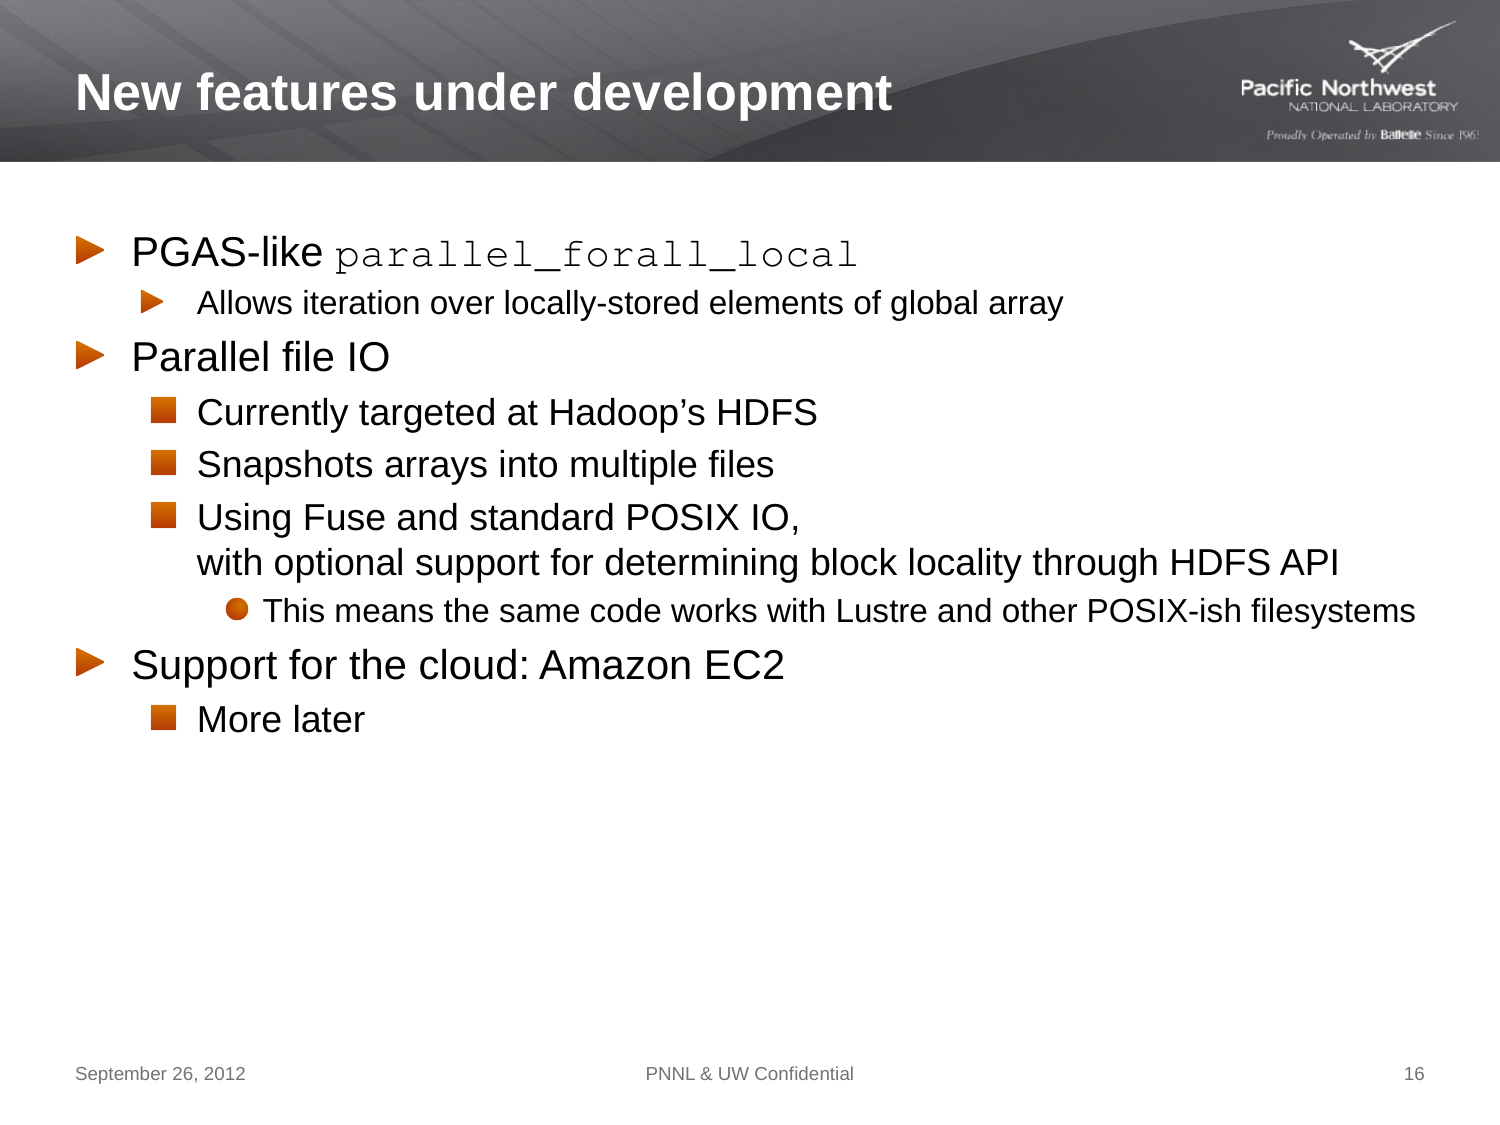

# New features under development
PGAS-like parallel_forall_local
Allows iteration over locally-stored elements of global array
Parallel file IO
Currently targeted at Hadoop’s HDFS
Snapshots arrays into multiple files
Using Fuse and standard POSIX IO,
with optional support for determining block locality through HDFS API
This means the same code works with Lustre and other POSIX-ish filesystems
Support for the cloud: Amazon EC2
More later
September 26, 2012
PNNL & UW Confidential
16